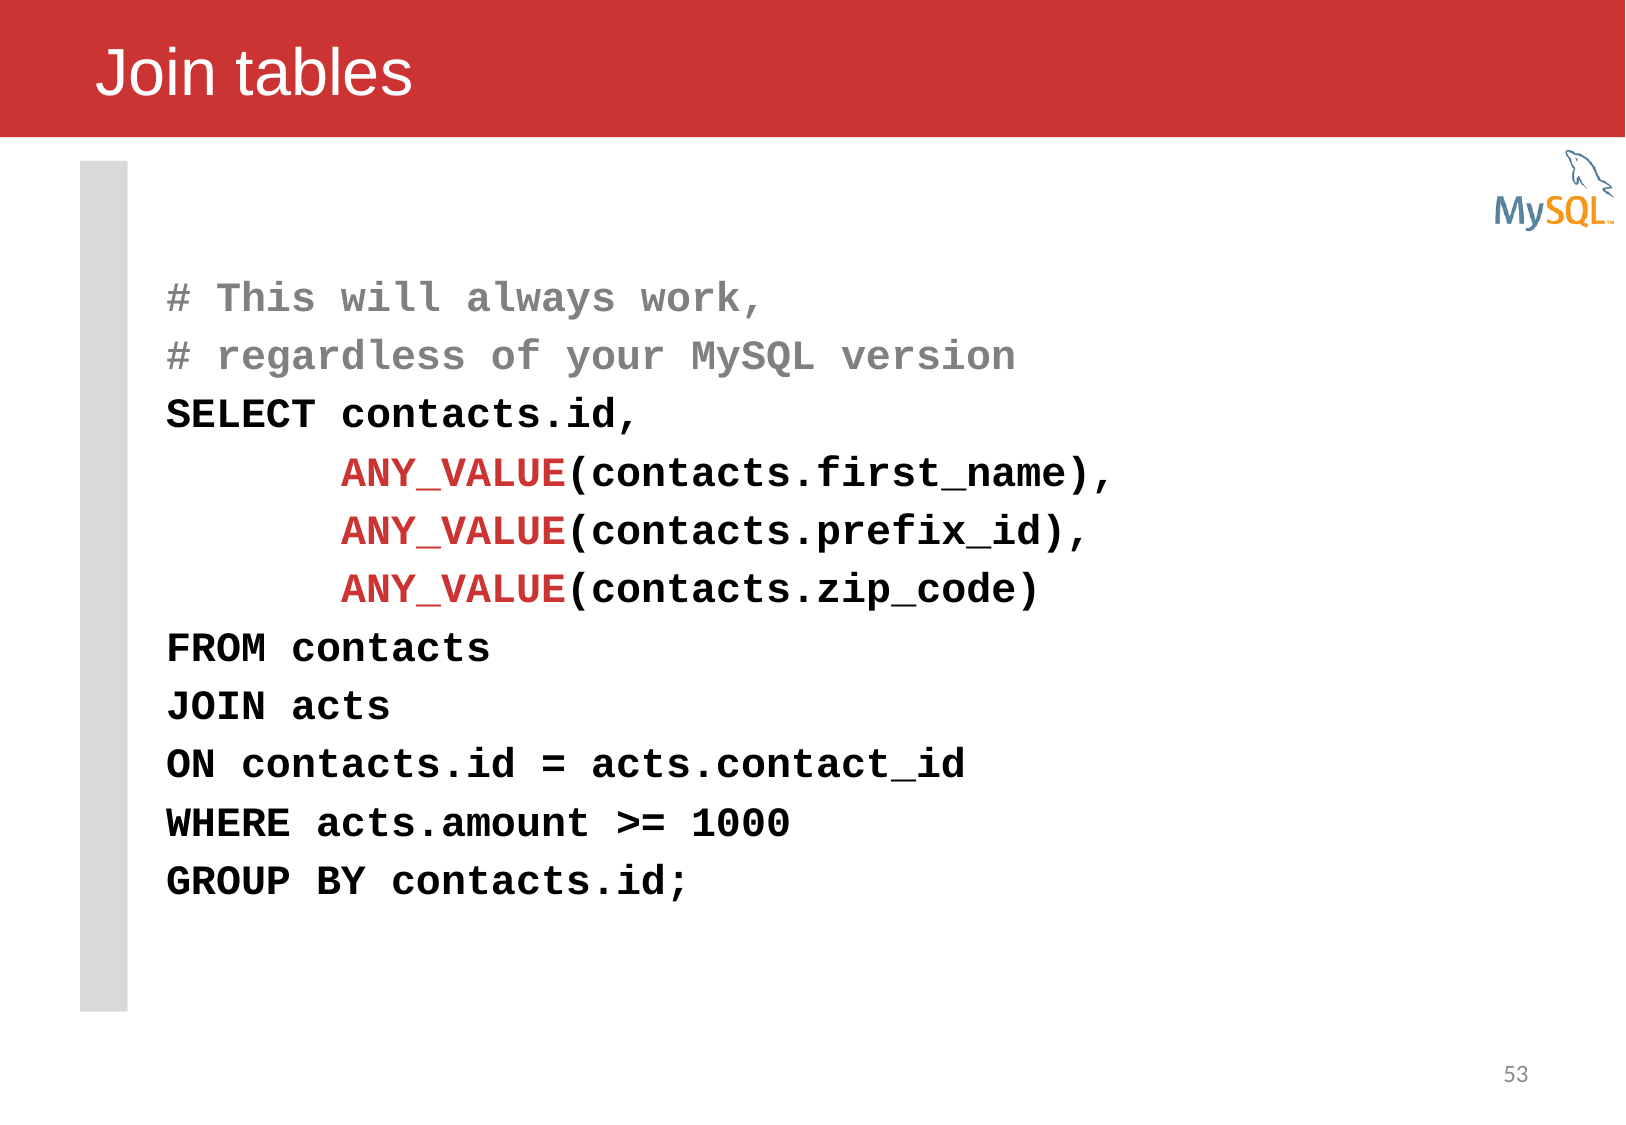

# Join tables
# This will always work,
# regardless of your MySQL version
SELECT contacts.id,
       ANY_VALUE(contacts.first_name),
       ANY_VALUE(contacts.prefix_id),
       ANY_VALUE(contacts.zip_code)
FROM contacts
JOIN acts
ON contacts.id = acts.contact_id
WHERE acts.amount >= 1000
GROUP BY contacts.id;
53